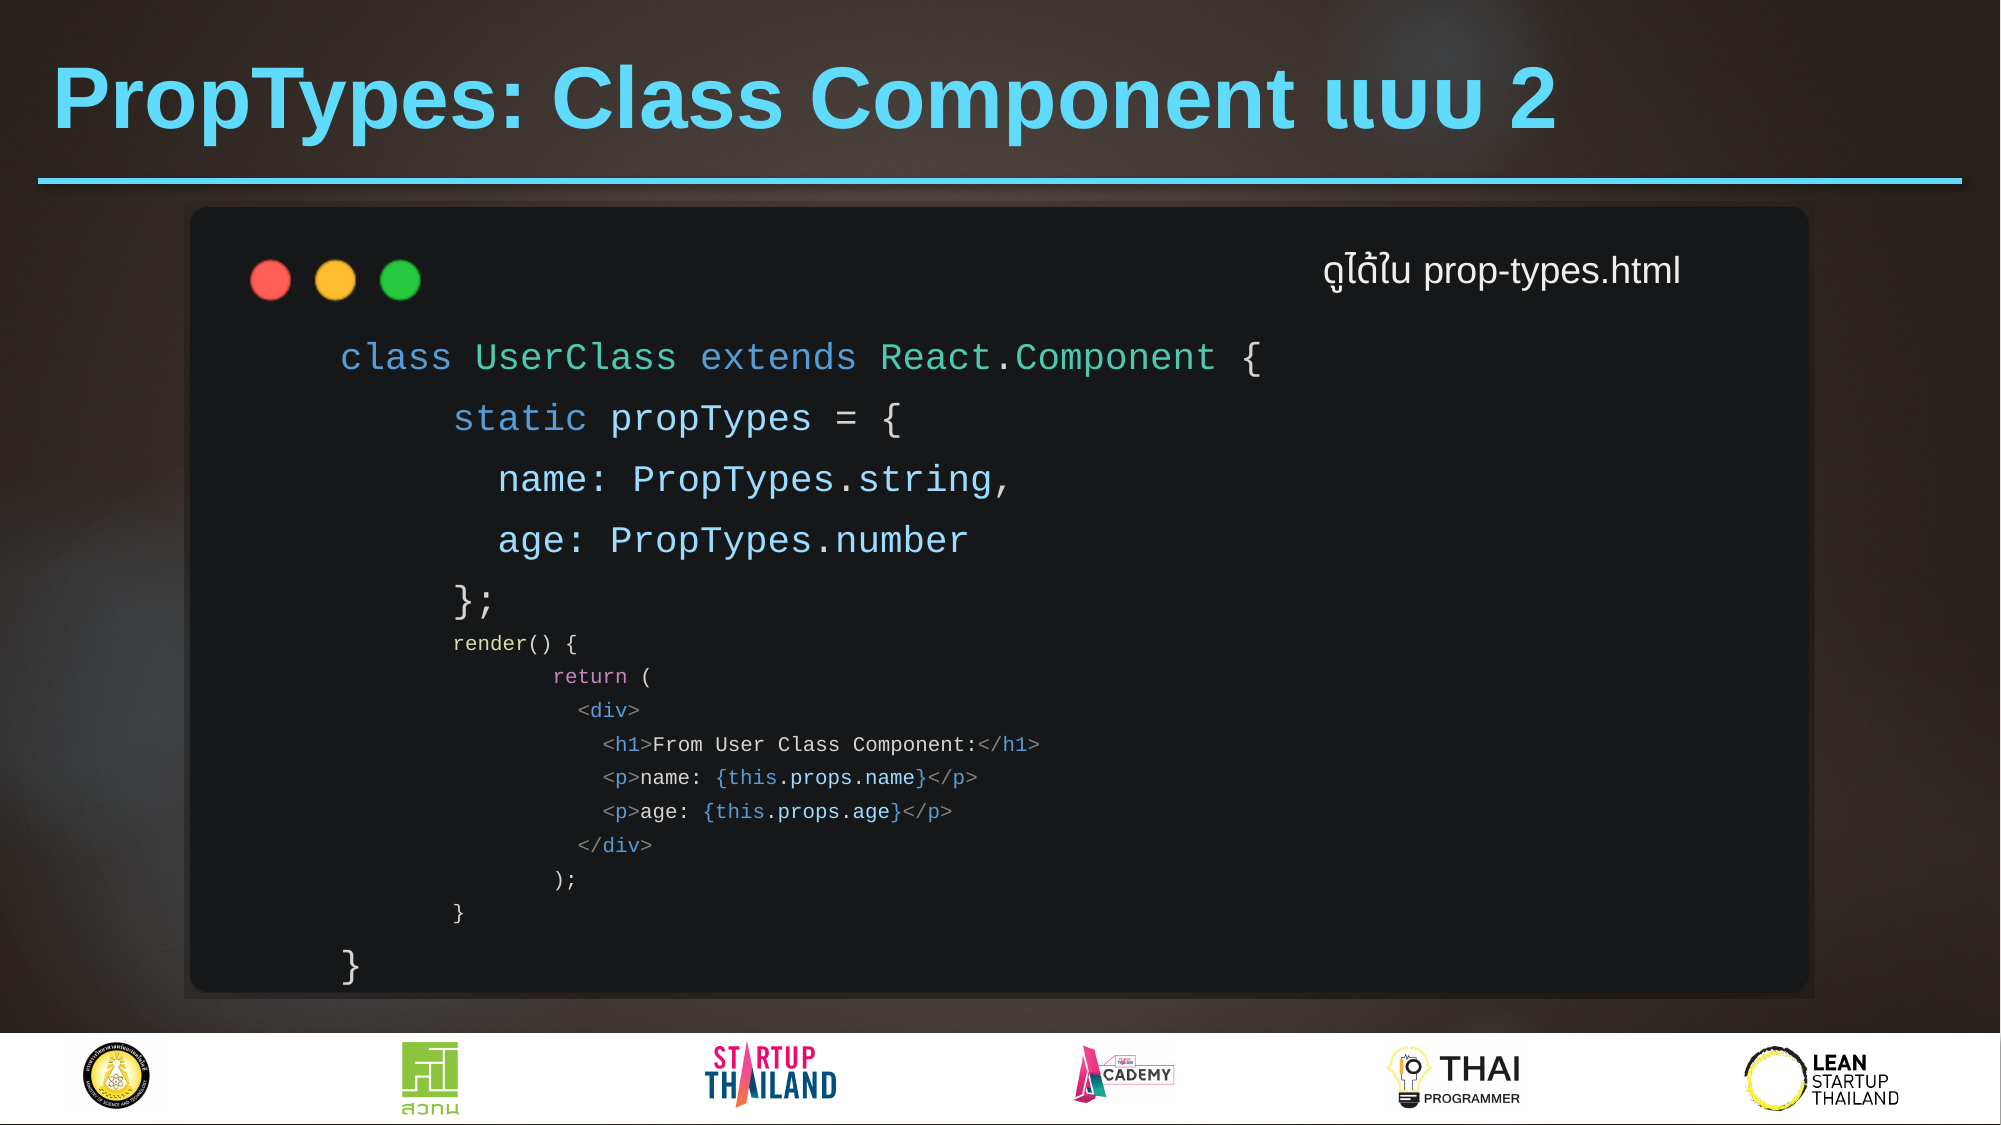

# PropTypes: Class Component แบบ 2
ดูได้ใน prop-types.html
class UserClass extends React.Component {
     static propTypes = {
       name: PropTypes.string,
       age: PropTypes.number
     };
   render() {
     return (
       <div>
         <h1>From User Class Component:</h1>
         <p>name: {this.props.name}</p>
         <p>age: {this.props.age}</p>
       </div>
     );
   }
}